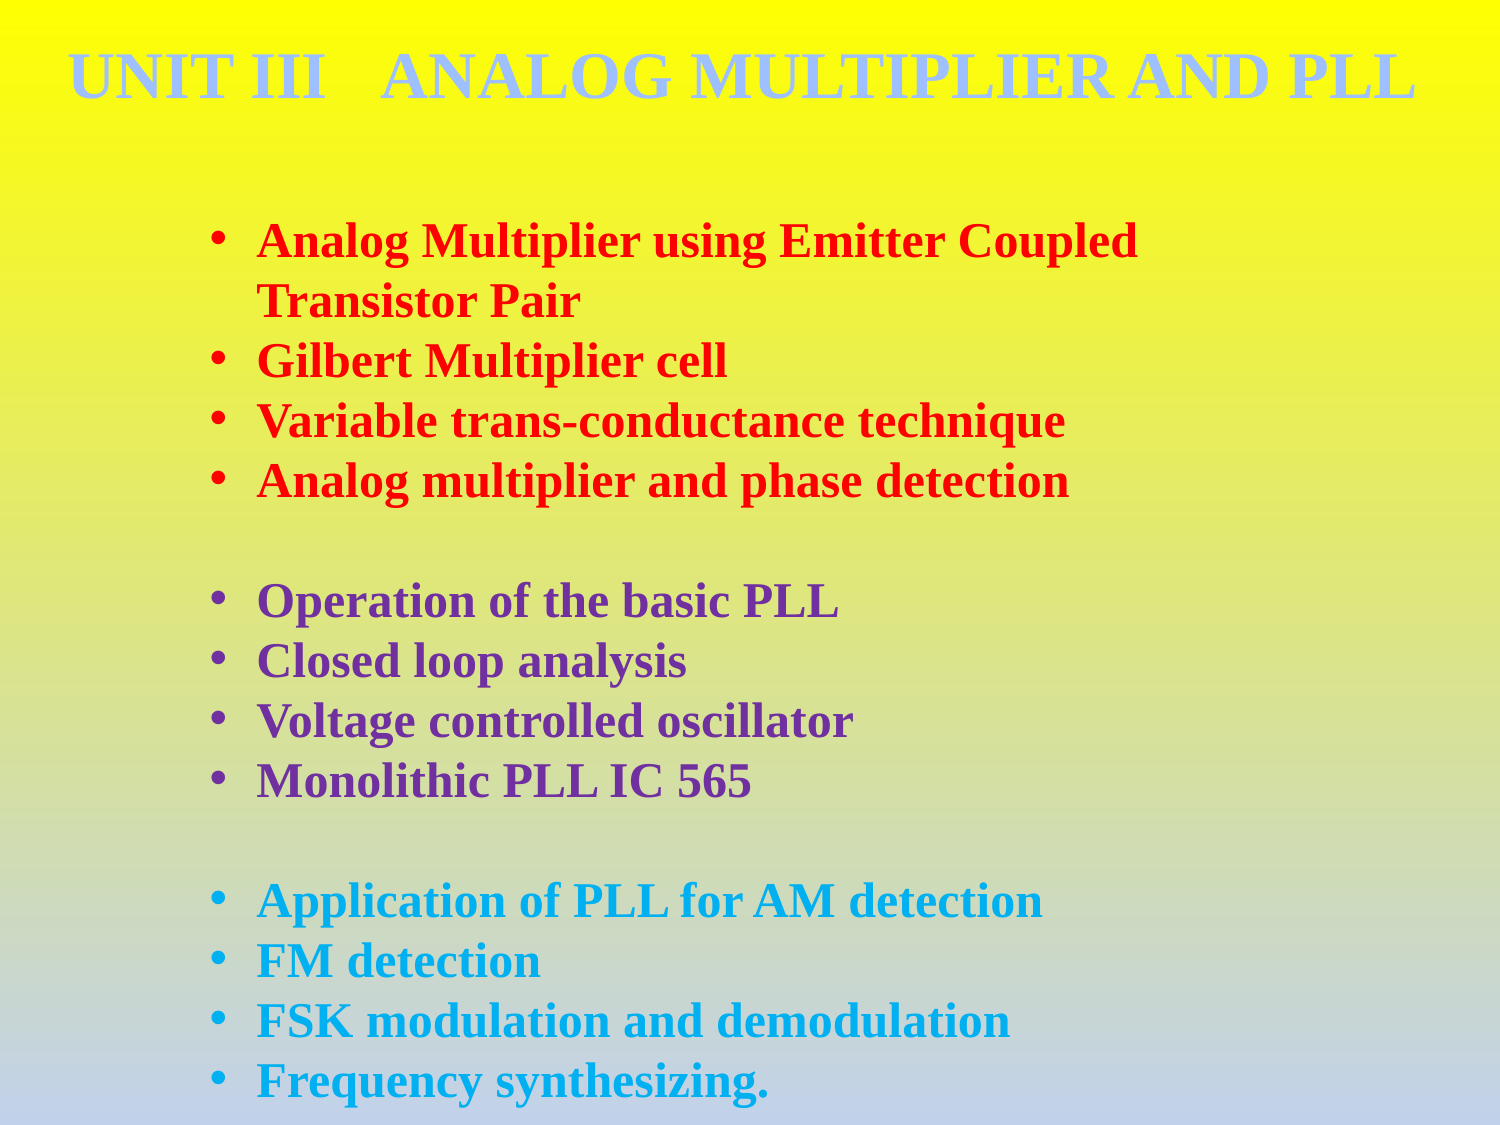

UNIT III	 ANALOG MULTIPLIER AND PLL
Analog Multiplier using Emitter Coupled Transistor Pair
Gilbert Multiplier cell
Variable trans-conductance technique
Analog multiplier and phase detection

Operation of the basic PLL
Closed loop analysis
Voltage controlled oscillator
Monolithic PLL IC 565

Application of PLL for AM detection
FM detection
FSK modulation and demodulation
Frequency synthesizing.